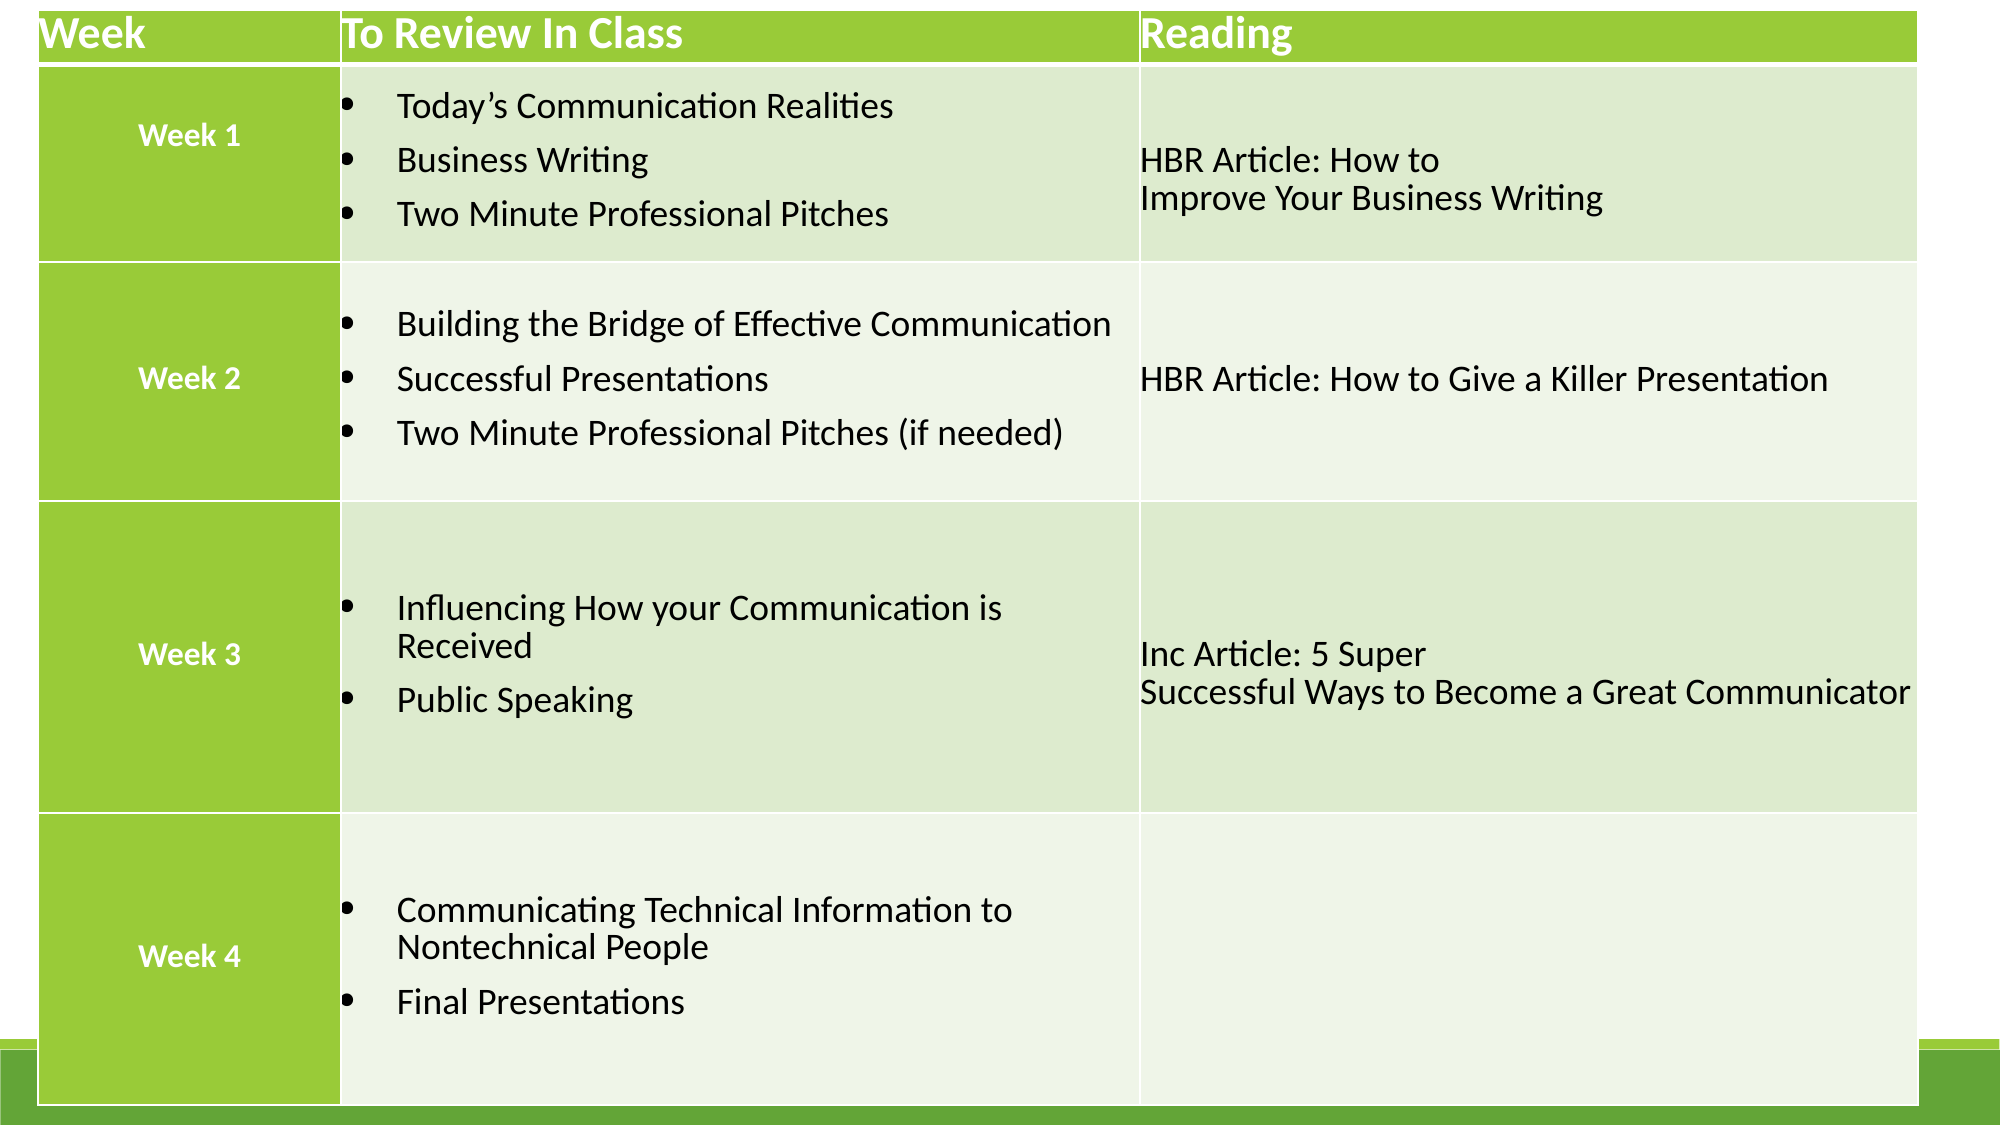

| Week | To Review In Class | Reading |
| --- | --- | --- |
| Week 1 | Today’s Communication Realities Business Writing Two Minute Professional Pitches | HBR Article: How to Improve Your Business Writing |
| Week 2 | Building the Bridge of Effective Communication Successful Presentations Two Minute Professional Pitches (if needed) | HBR Article: How to Give a Killer Presentation |
| Week 3 | Influencing How your Communication is Received Public Speaking | Inc Article: 5 Super Successful Ways to Become a Great Communicator |
| Week 4 | Communicating Technical Information to Nontechnical People Final Presentations |  |
5